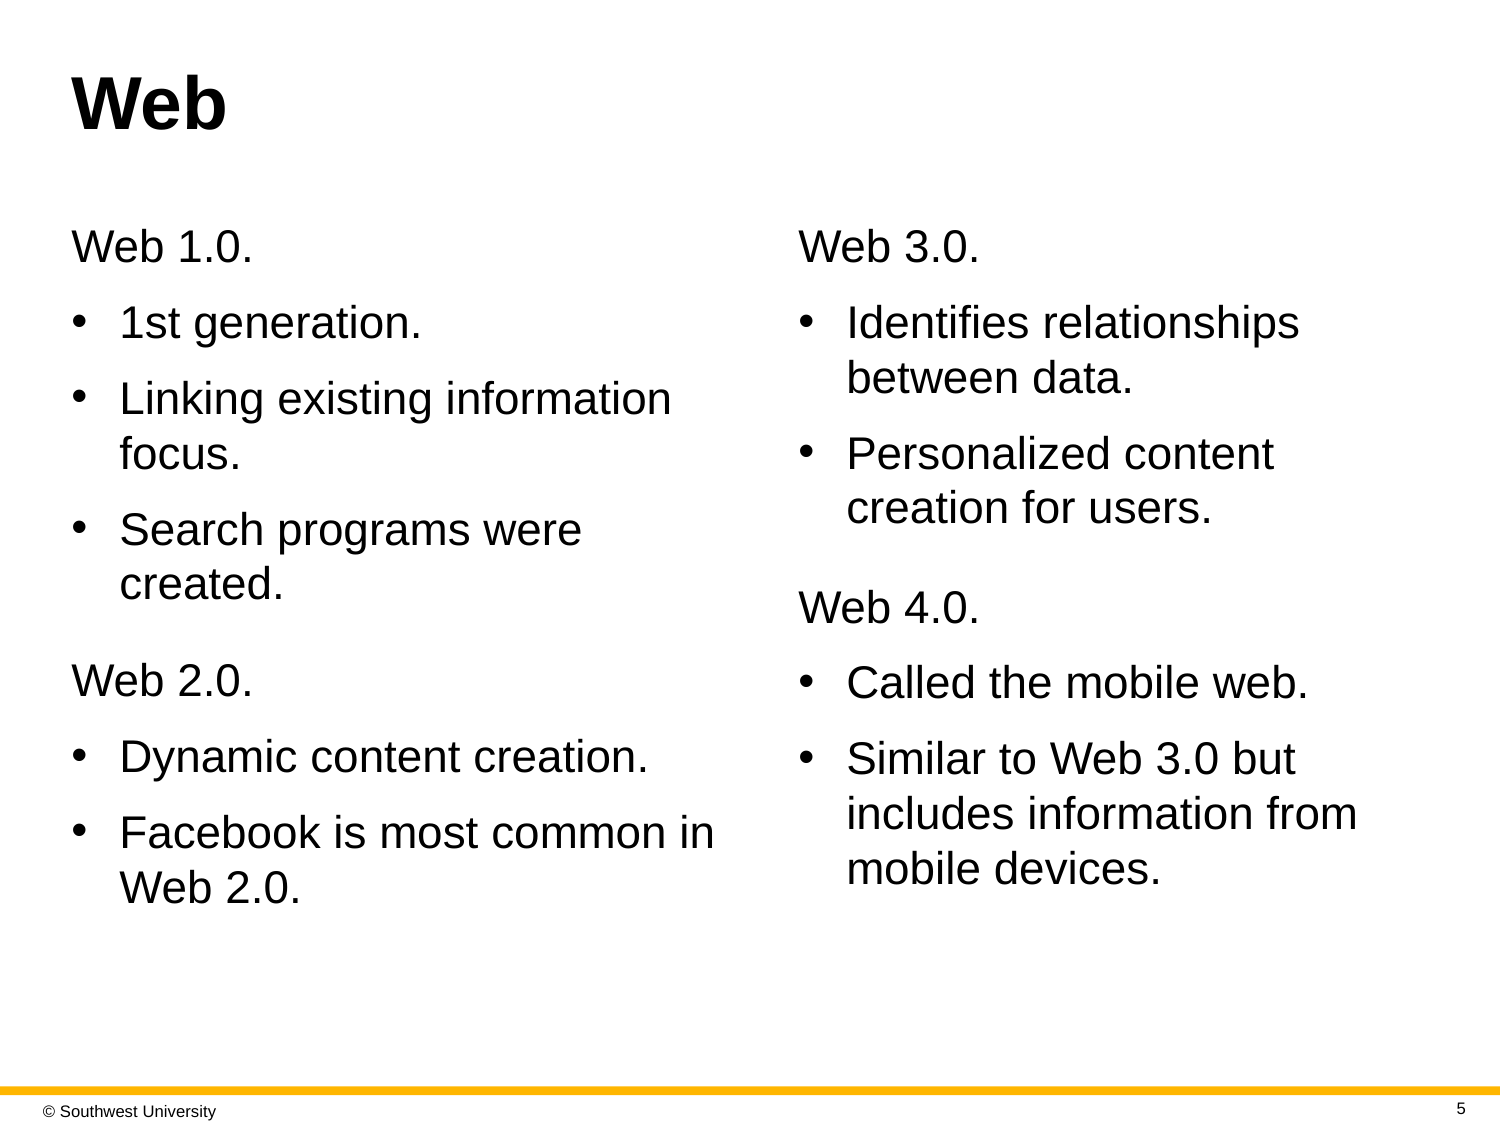

# Web
Web 1.0.
1st generation.
Linking existing information focus.
Search programs were created.
Web 3.0.
Identifies relationships between data.
Personalized content creation for users.
Web 4.0.
Called the mobile web.
Similar to Web 3.0 but includes information from mobile devices.
Web 2.0.
Dynamic content creation.
Facebook is most common in Web 2.0.
5